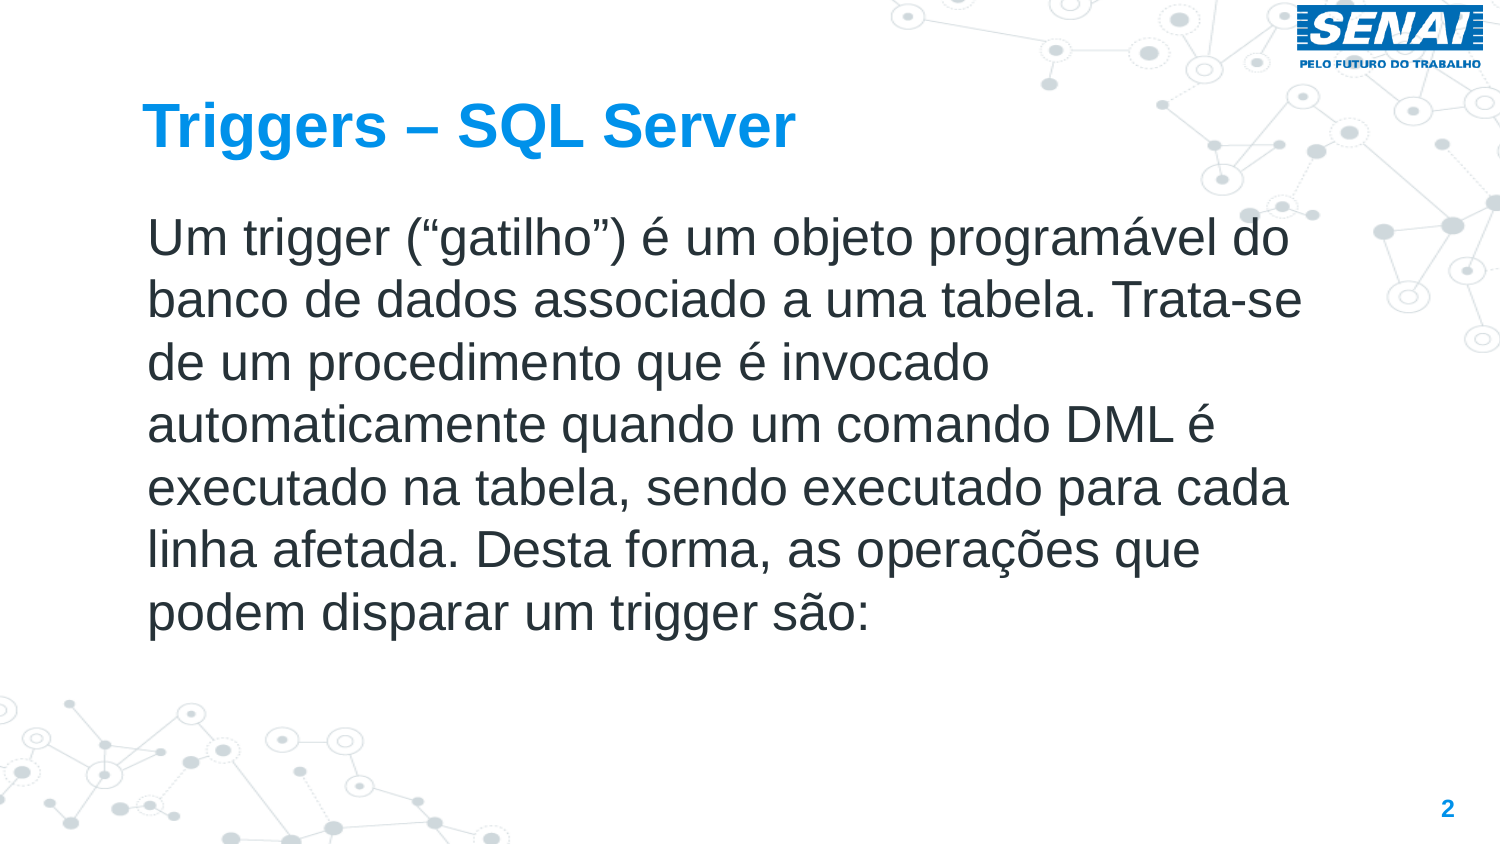

# Triggers – SQL Server
Um trigger (“gatilho”) é um objeto programável do banco de dados associado a uma tabela. Trata-se de um procedimento que é invocado automaticamente quando um comando DML é executado na tabela, sendo executado para cada linha afetada. Desta forma, as operações que podem disparar um trigger são:

2